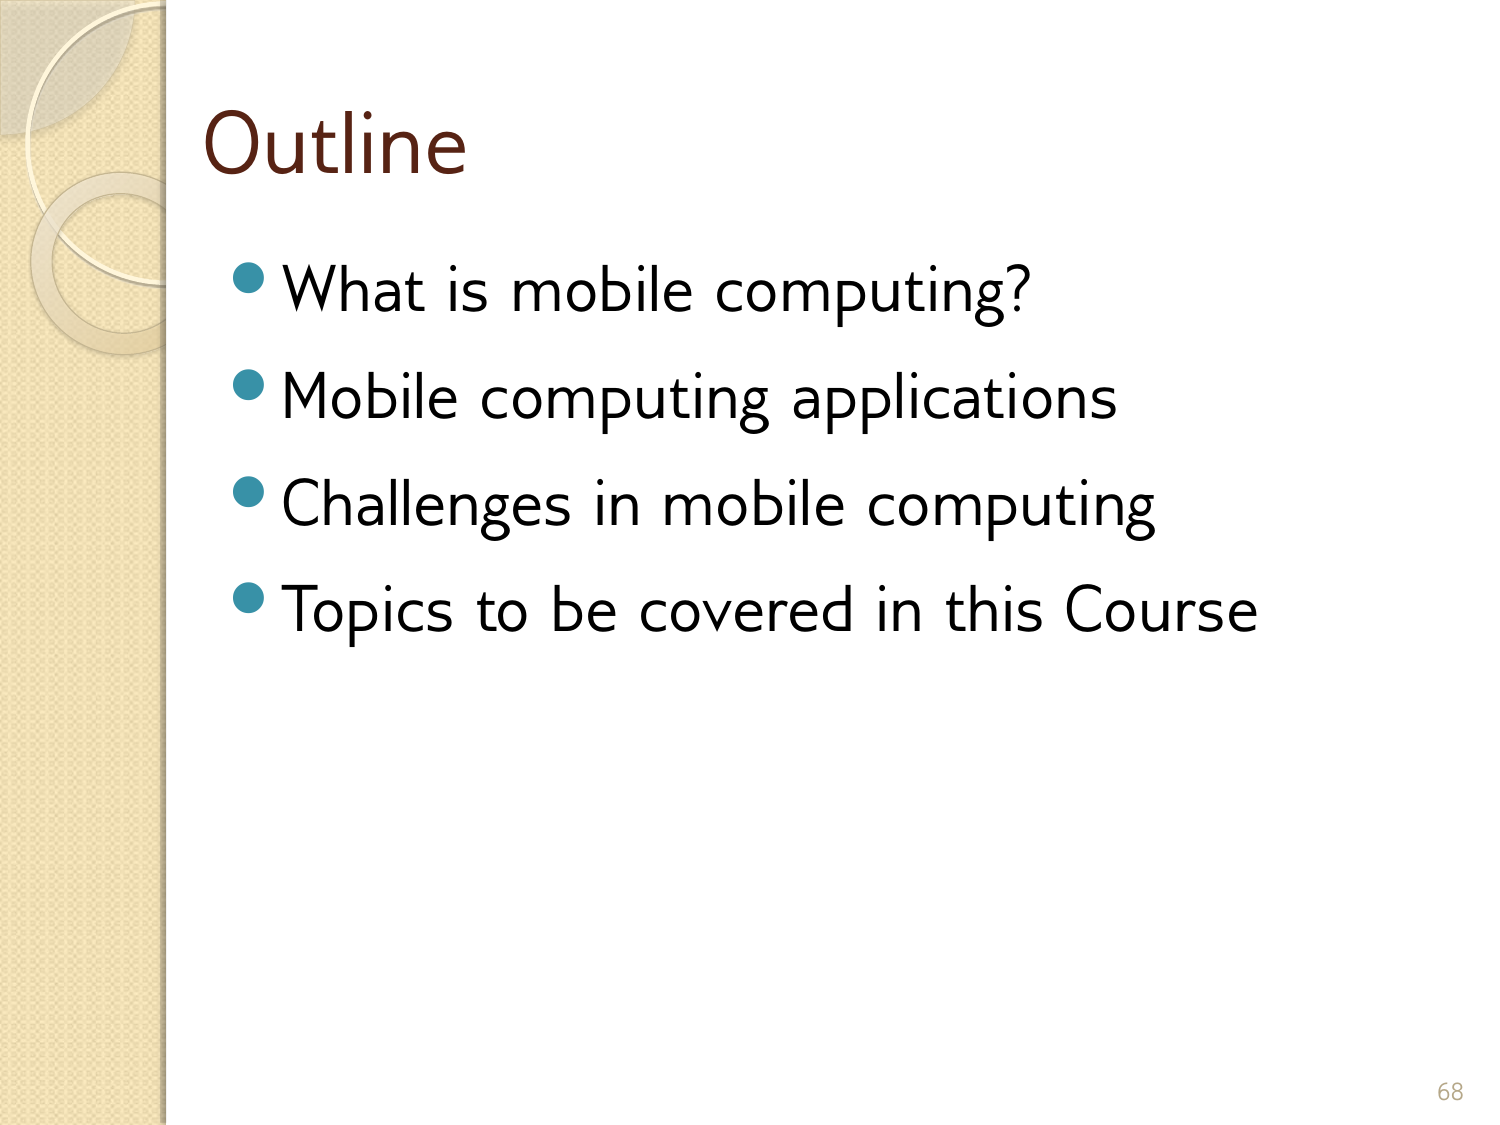

# Outline
What is mobile computing?
Mobile computing applications
Challenges in mobile computing
Topics to be covered in this Course

68